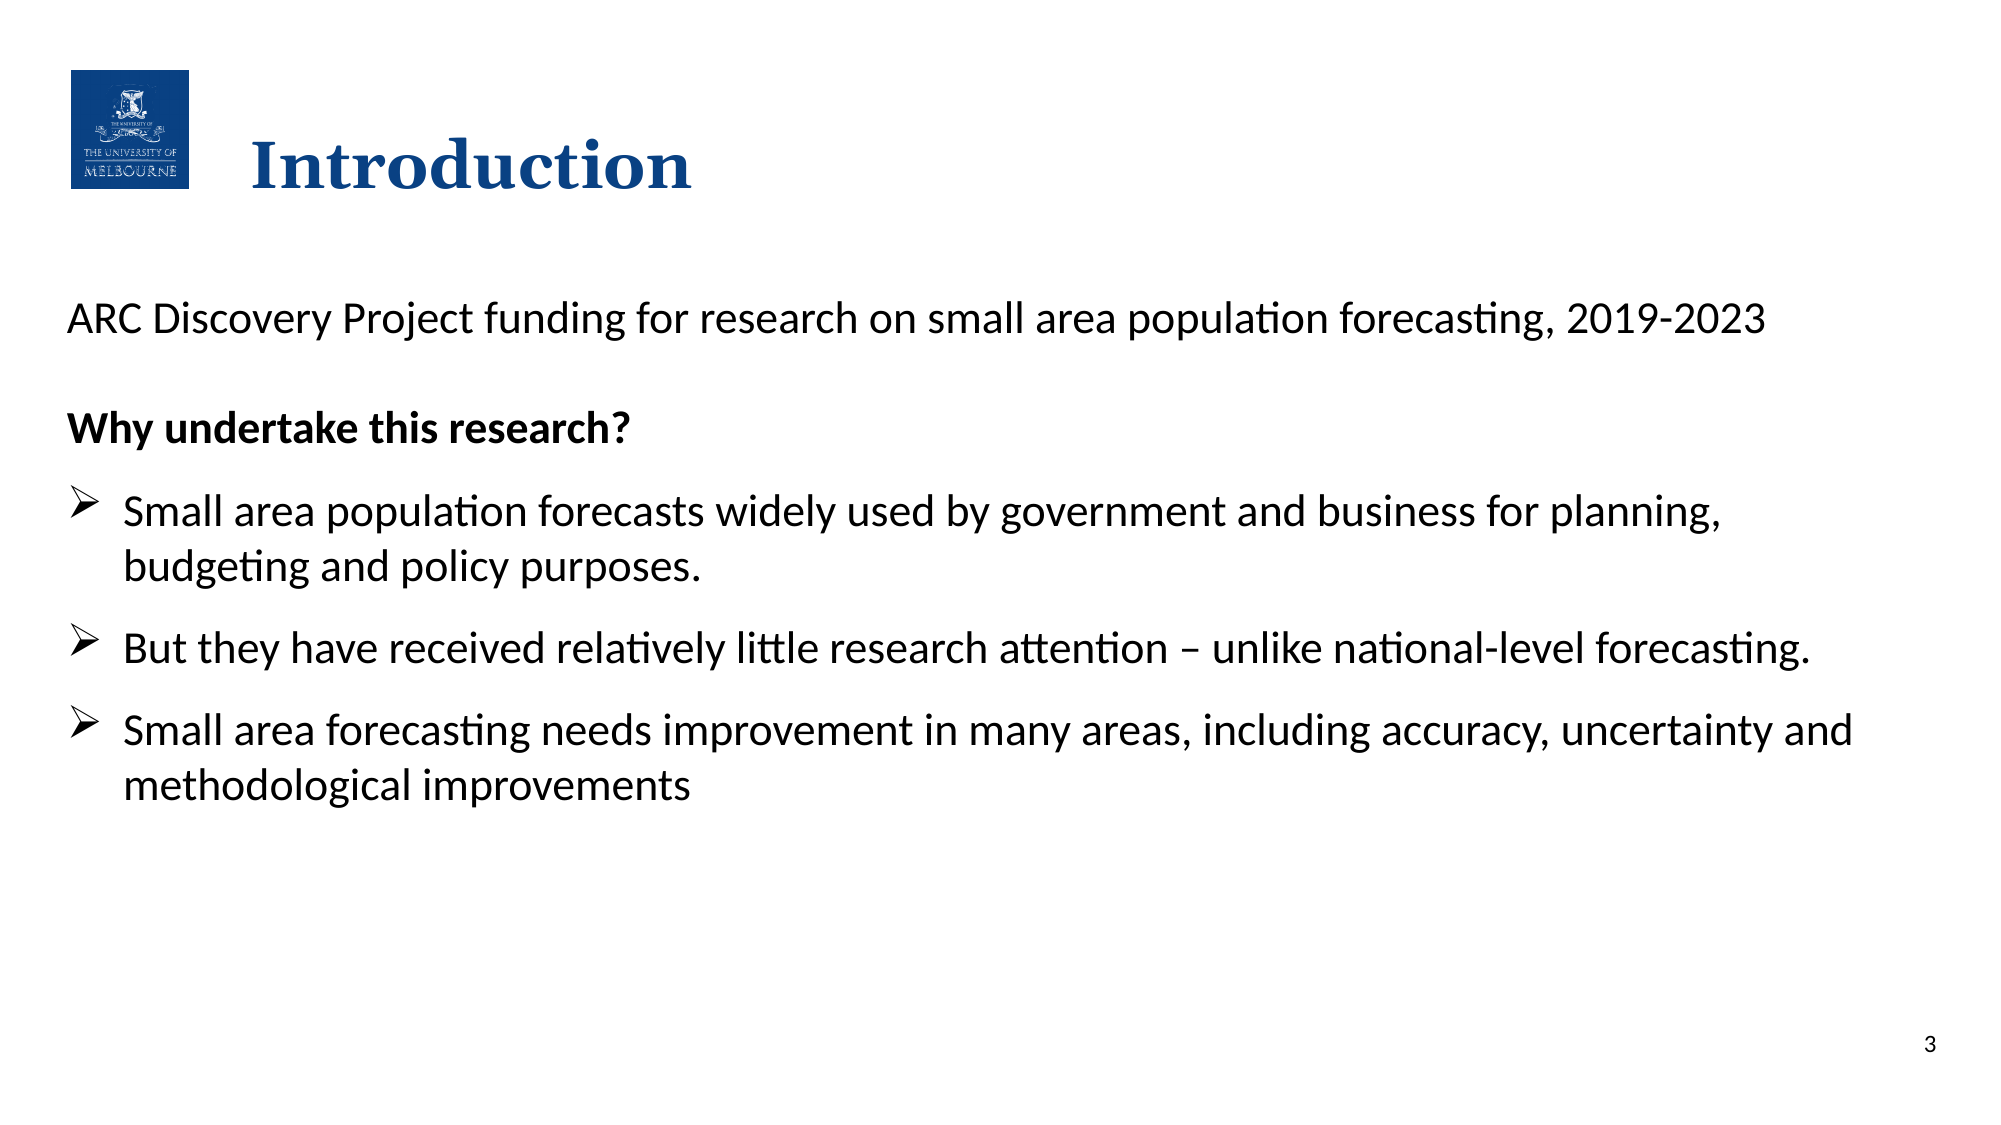

# Introduction
ARC Discovery Project funding for research on small area population forecasting, 2019-2023

Why undertake this research?

Small area population forecasts widely used by government and business for planning, budgeting and policy purposes.

But they have received relatively little research attention – unlike national-level forecasting.

Small area forecasting needs improvement in many areas, including accuracy, uncertainty and methodological improvements

3